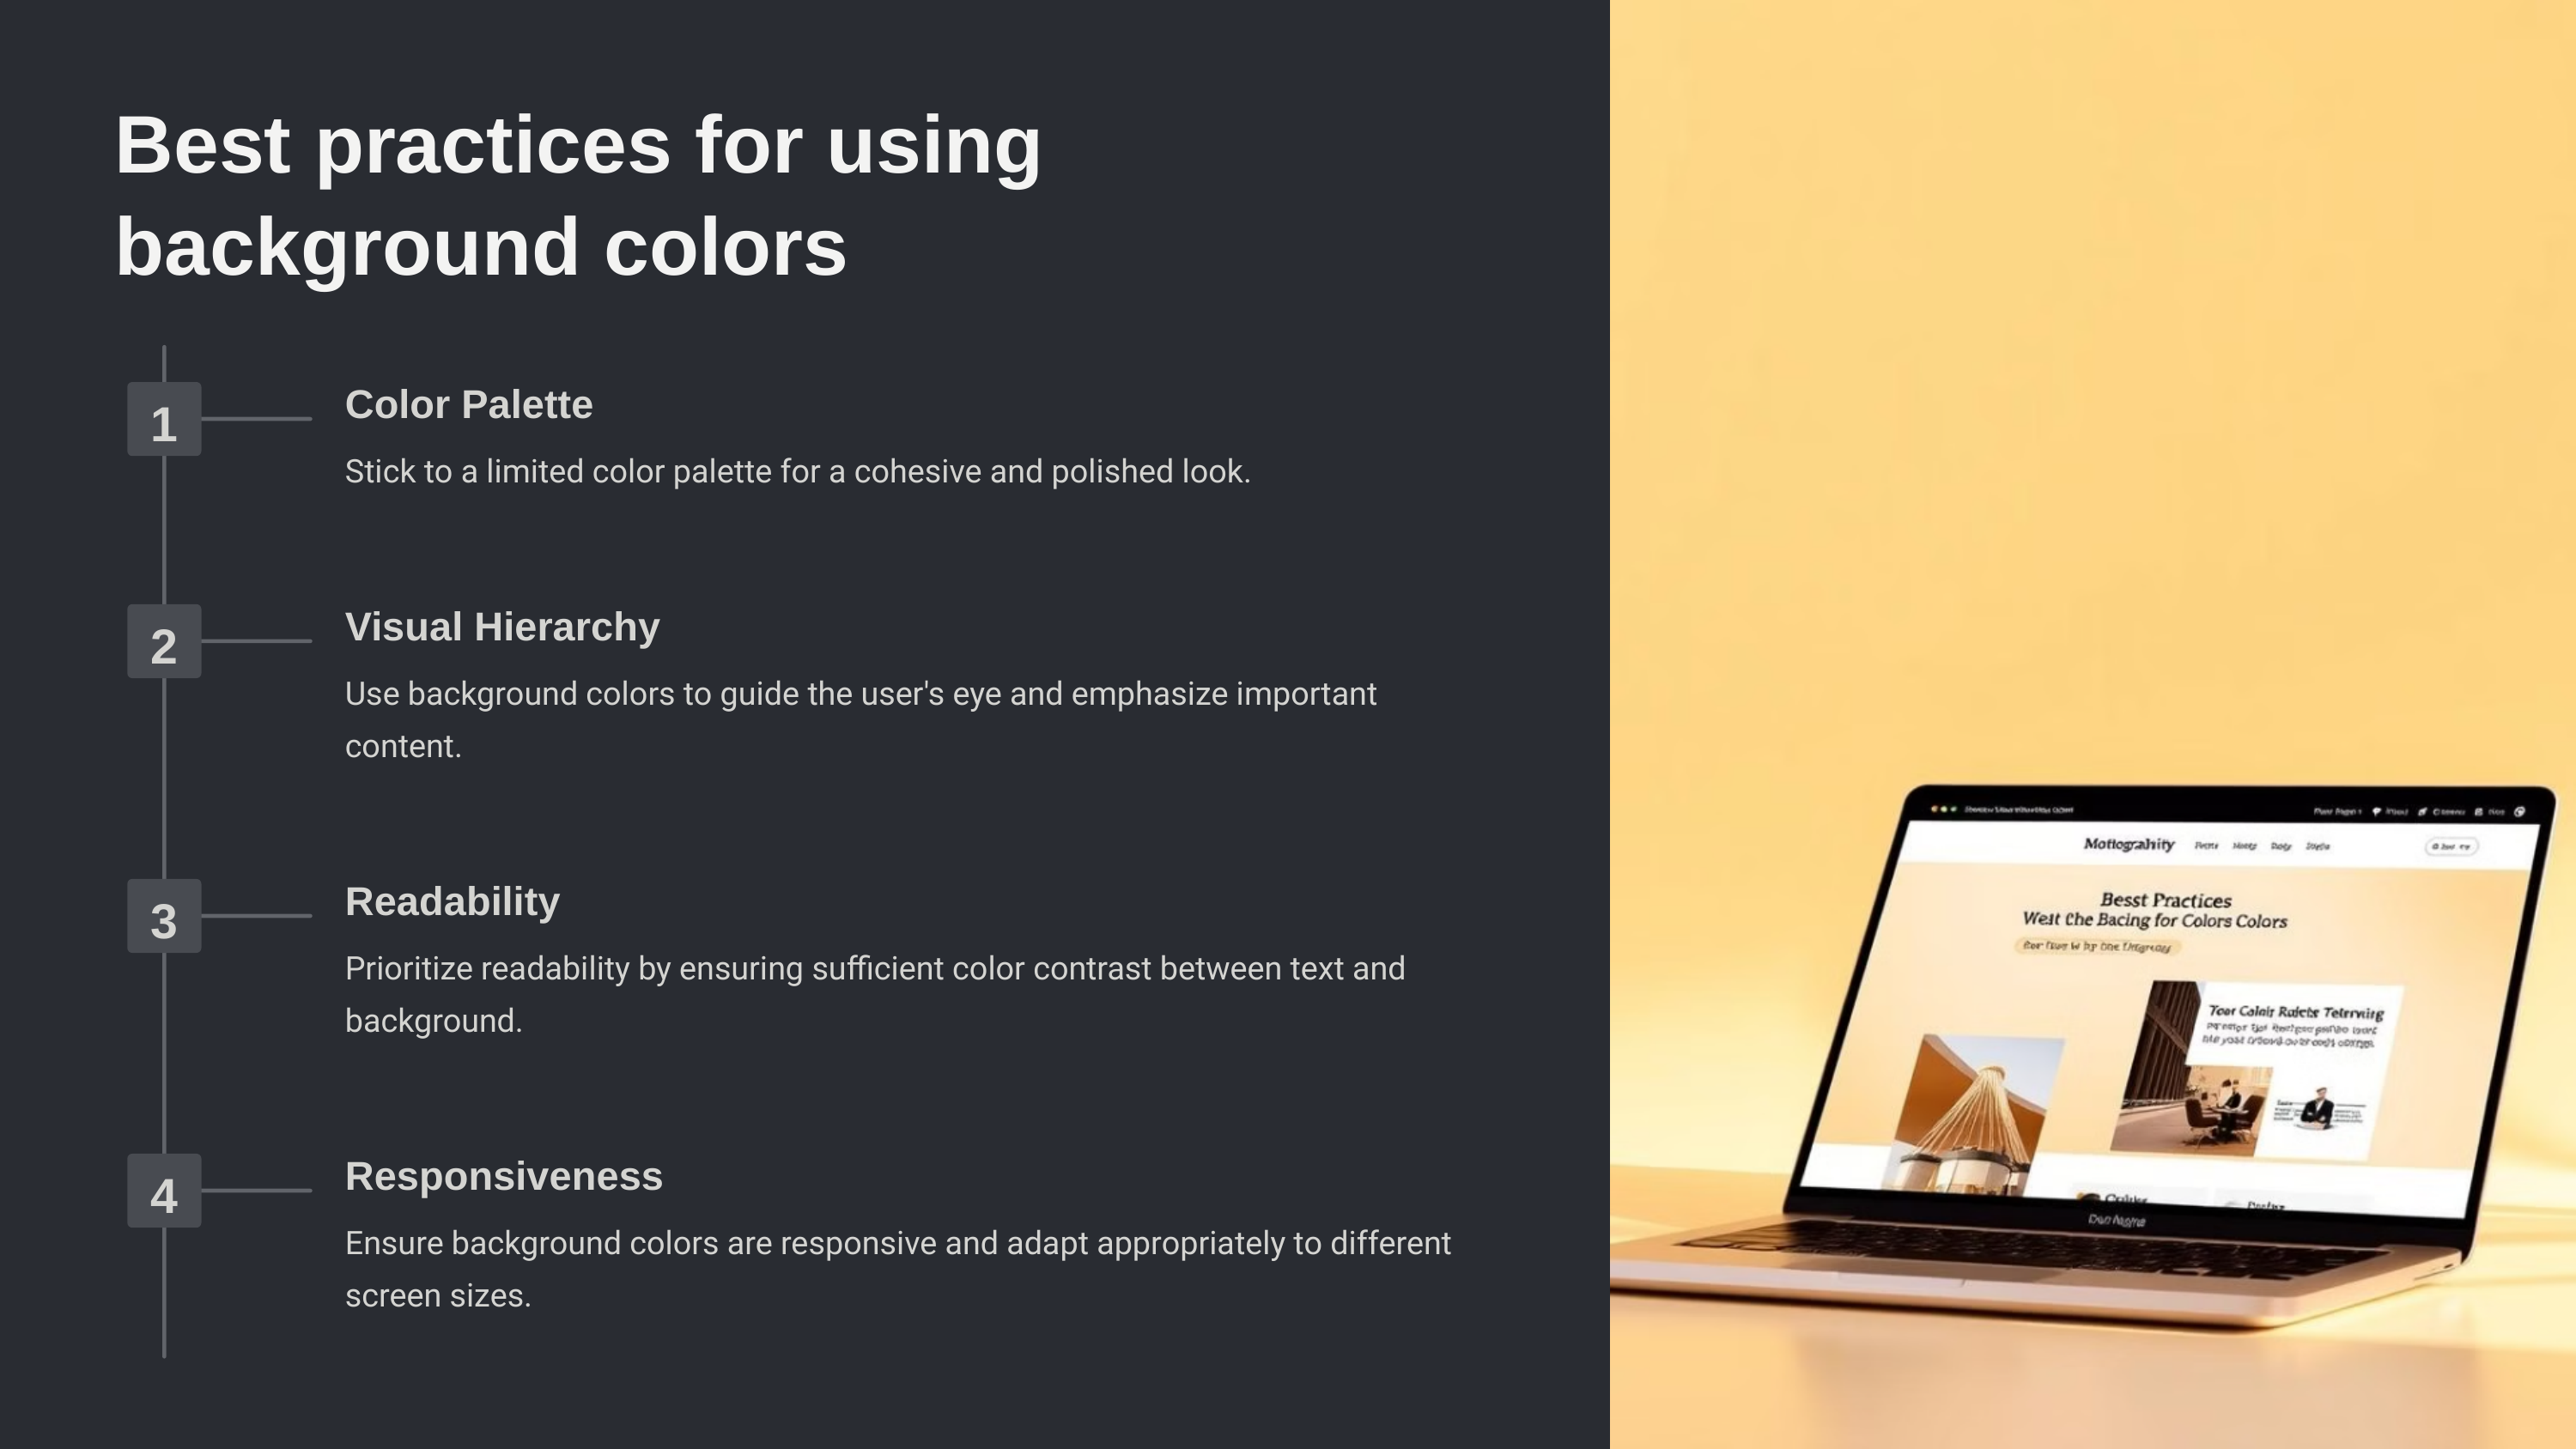

Best practices for using background colors

Color Palette

1

Stick to a limited color palette for a cohesive and polished look.
Visual Hierarchy

2

Use background colors to guide the user's eye and emphasize important content.
Readability

3

Prioritize readability by ensuring sufficient color contrast between text and background.
Responsiveness

4

Ensure background colors are responsive and adapt appropriately to different screen sizes.